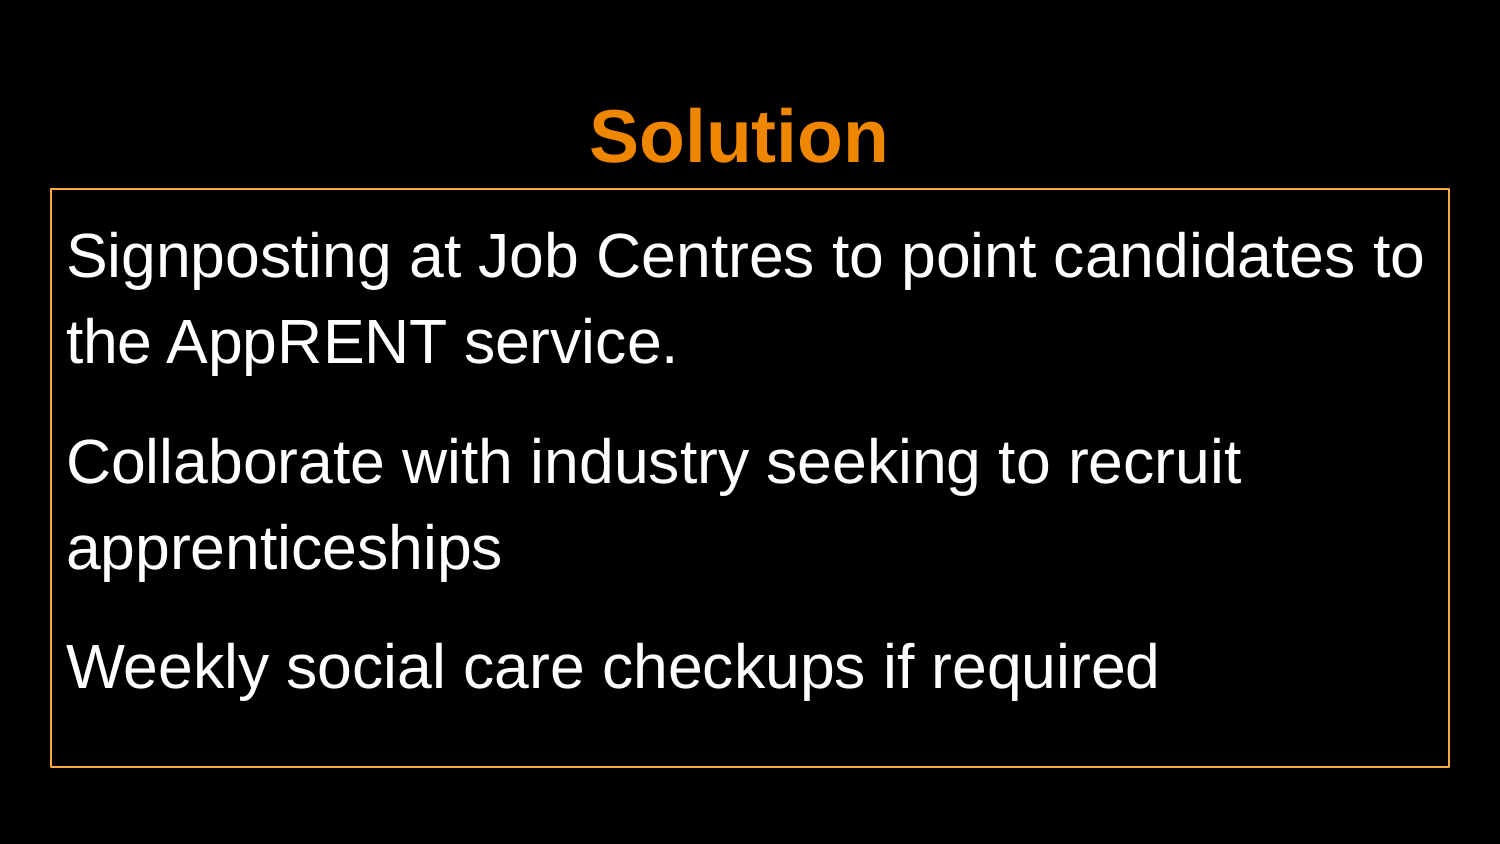

# Solution
Signposting at Job Centres to point candidates to the AppRENT service.
Collaborate with industry seeking to recruit apprenticeships
Weekly social care checkups if required